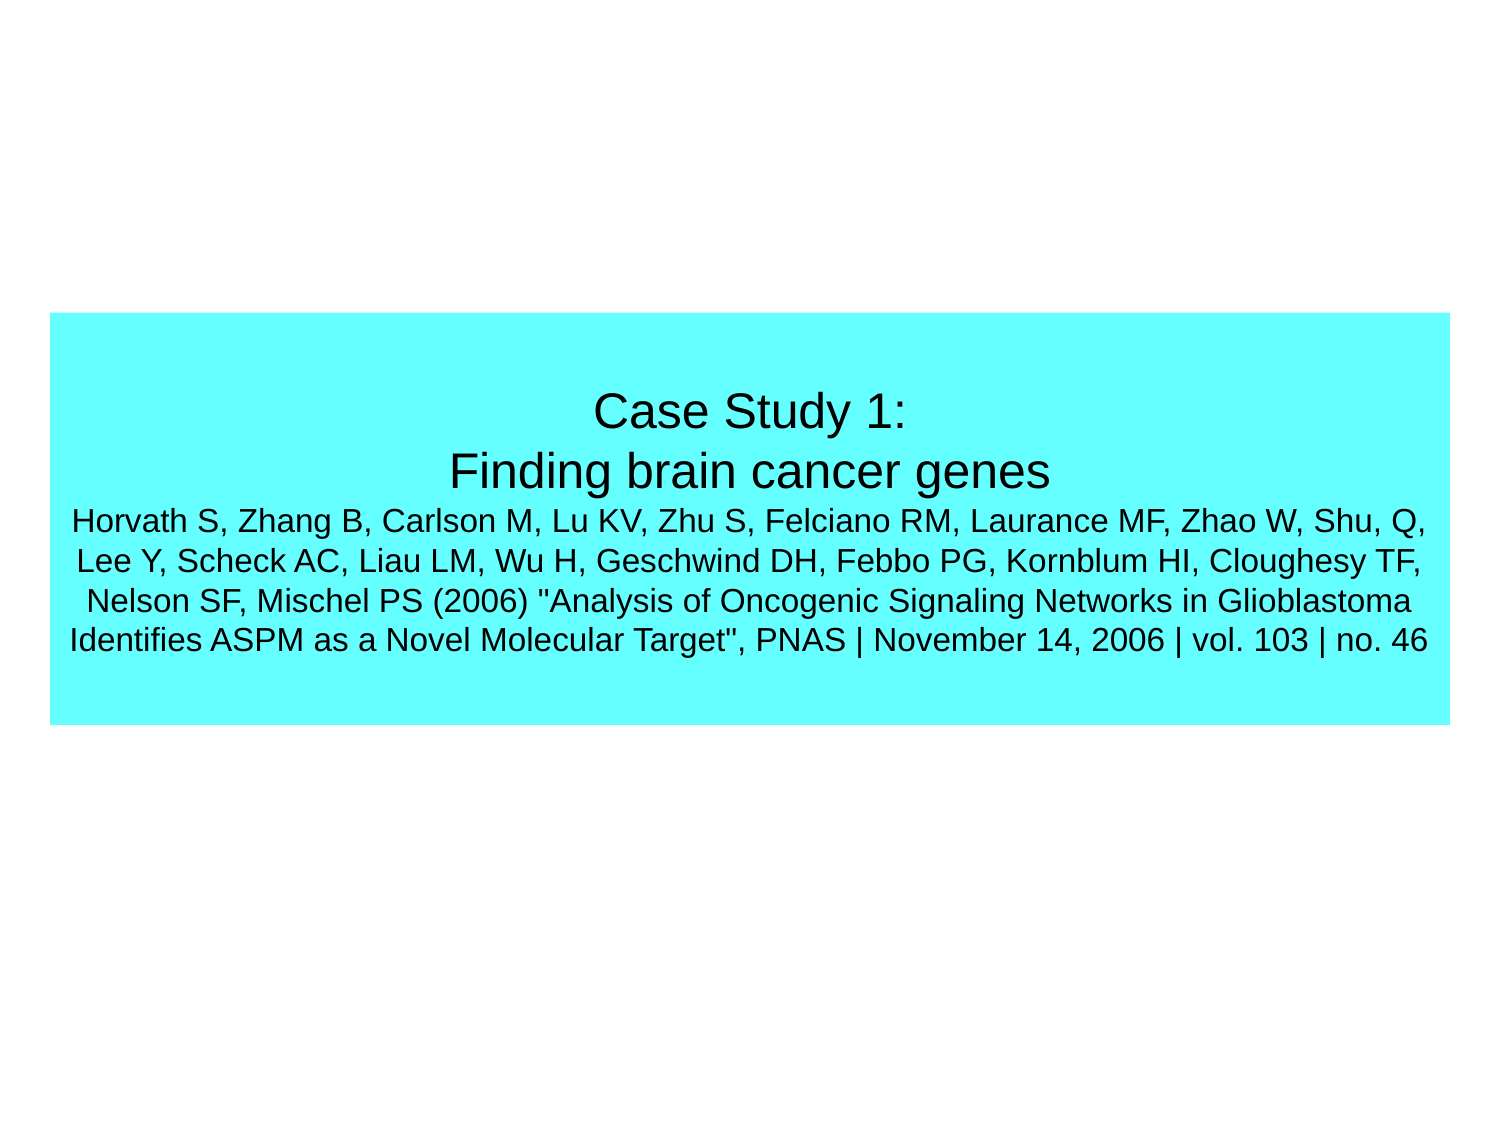

# Case Study 1: Finding brain cancer genes Horvath S, Zhang B, Carlson M, Lu KV, Zhu S, Felciano RM, Laurance MF, Zhao W, Shu, Q, Lee Y, Scheck AC, Liau LM, Wu H, Geschwind DH, Febbo PG, Kornblum HI, Cloughesy TF, Nelson SF, Mischel PS (2006) "Analysis of Oncogenic Signaling Networks in Glioblastoma Identifies ASPM as a Novel Molecular Target", PNAS | November 14, 2006 | vol. 103 | no. 46